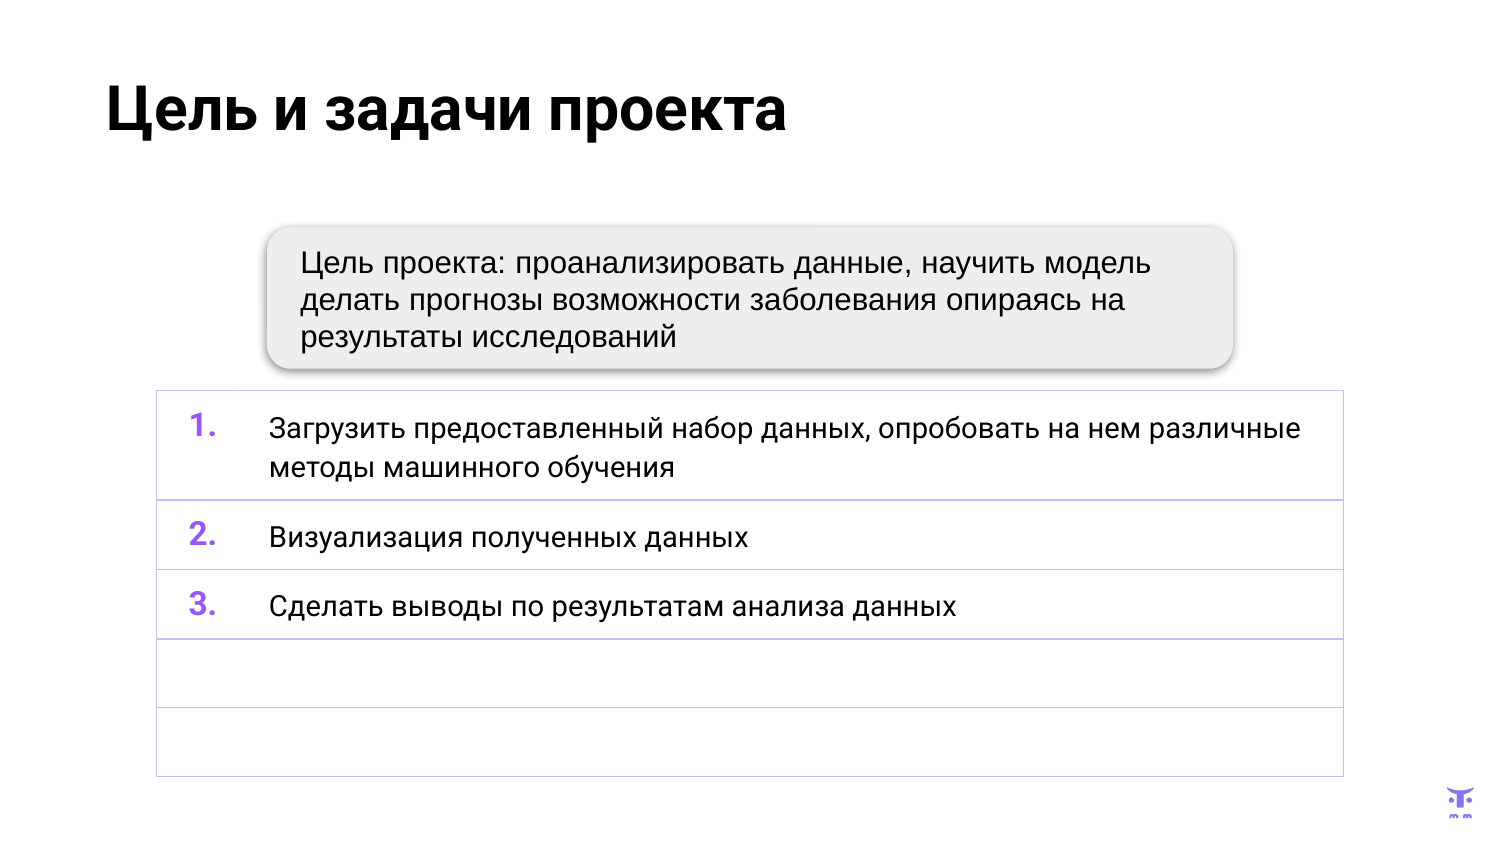

Цель и задачи проекта
Цель проекта: проанализировать данные, научить модель делать прогнозы возможности заболевания опираясь на результаты исследований
| 1. | Загрузить предоставленный набор данных, опробовать на нем различные методы машинного обучения |
| --- | --- |
| 2. | Визуализация полученных данных |
| 3. | Сделать выводы по результатам анализа данных |
|  |  |
|  |  |